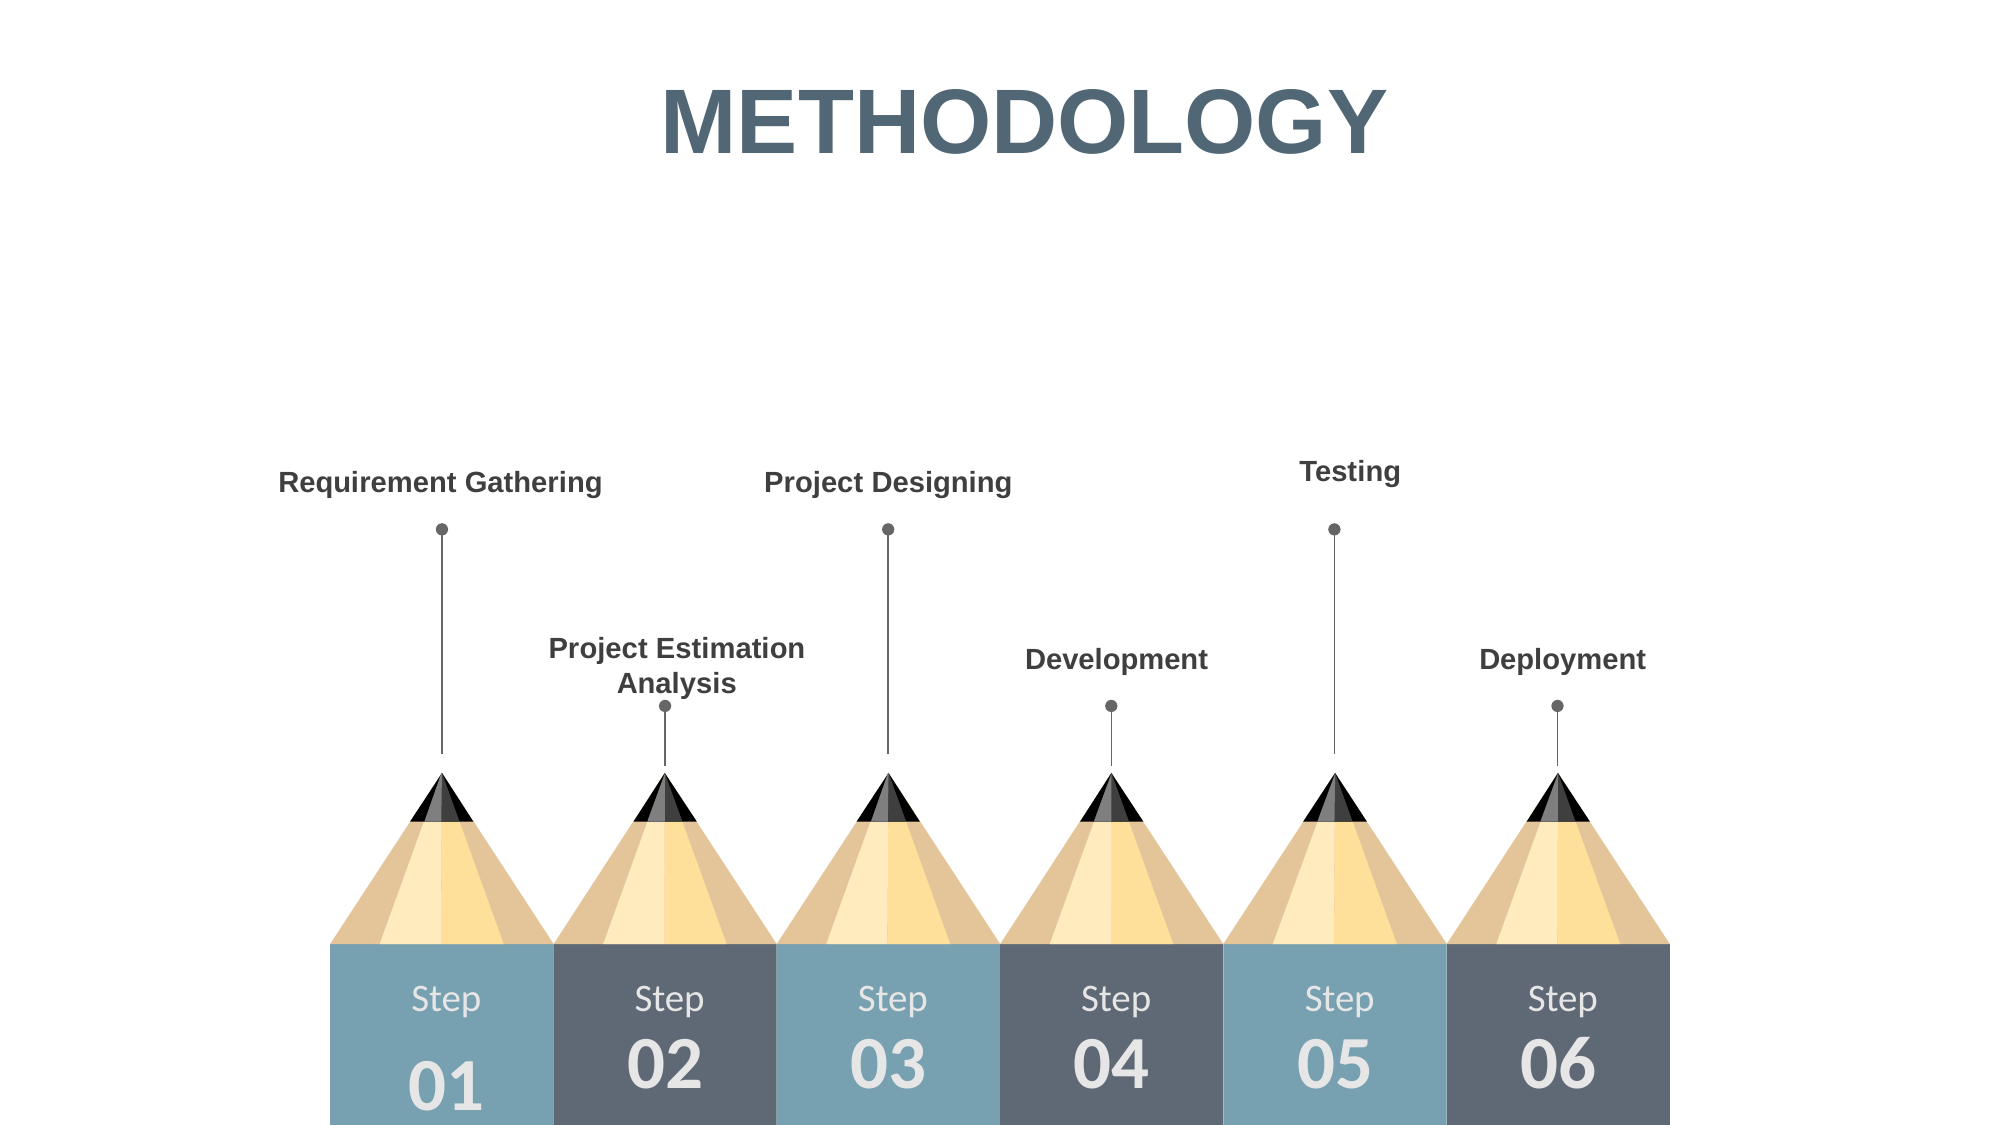

METHODOLOGY
Testing
Requirement Gathering
Project Designing
Project Estimation Analysis
Development
Deployment

Step
01
Step
02
Step
03
Step
04
Step
05
Step
06